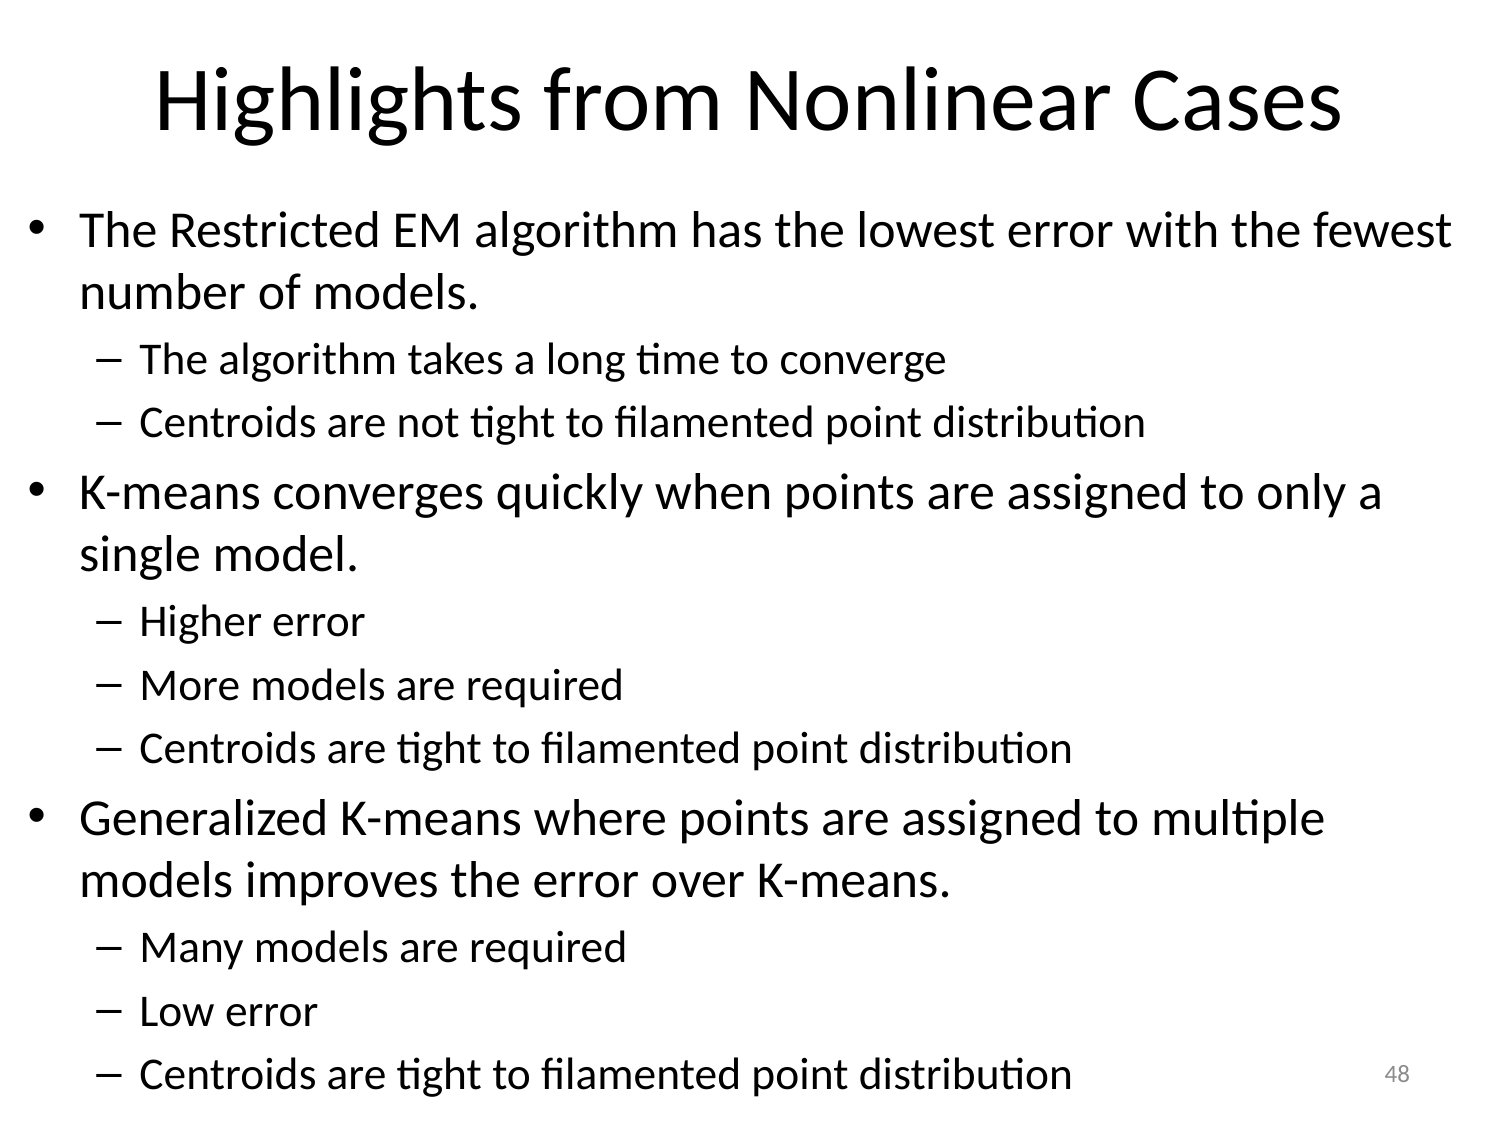

# Highlights from Nonlinear Cases
The Restricted EM algorithm has the lowest error with the fewest number of models.
The algorithm takes a long time to converge
Centroids are not tight to filamented point distribution
K-means converges quickly when points are assigned to only a single model.
Higher error
More models are required
Centroids are tight to filamented point distribution
Generalized K-means where points are assigned to multiple models improves the error over K-means.
Many models are required
Low error
Centroids are tight to filamented point distribution
48